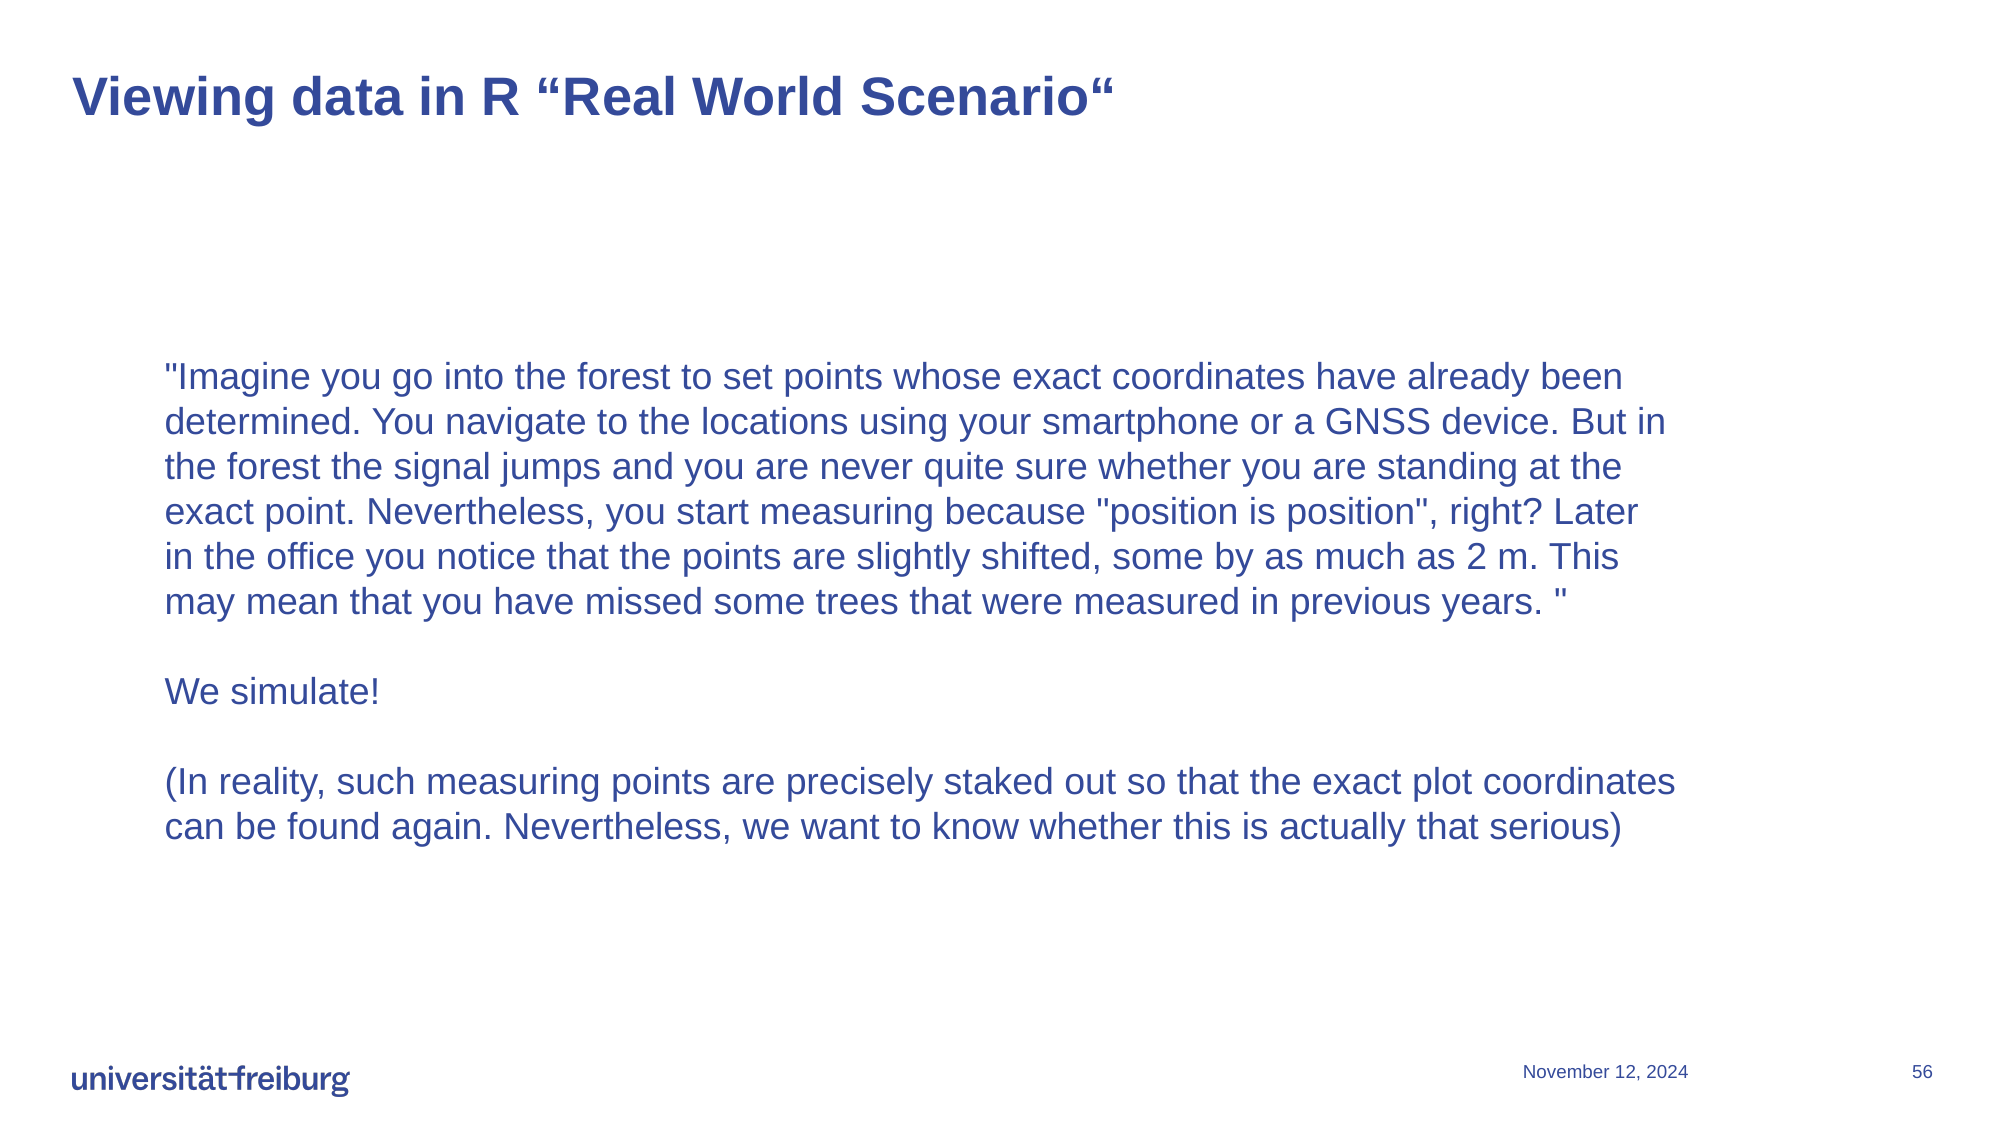

# Viewing data in R “Real World Scenario“
"Imagine you go into the forest to set points whose exact coordinates have already been determined. You navigate to the locations using your smartphone or a GNSS device. But in the forest the signal jumps and you are never quite sure whether you are standing at the exact point. Nevertheless, you start measuring because "position is position", right? Later in the office you notice that the points are slightly shifted, some by as much as 2 m. This may mean that you have missed some trees that were measured in previous years. "

We simulate!

(In reality, such measuring points are precisely staked out so that the exact plot coordinates can be found again. Nevertheless, we want to know whether this is actually that serious)
November 12, 2024
56